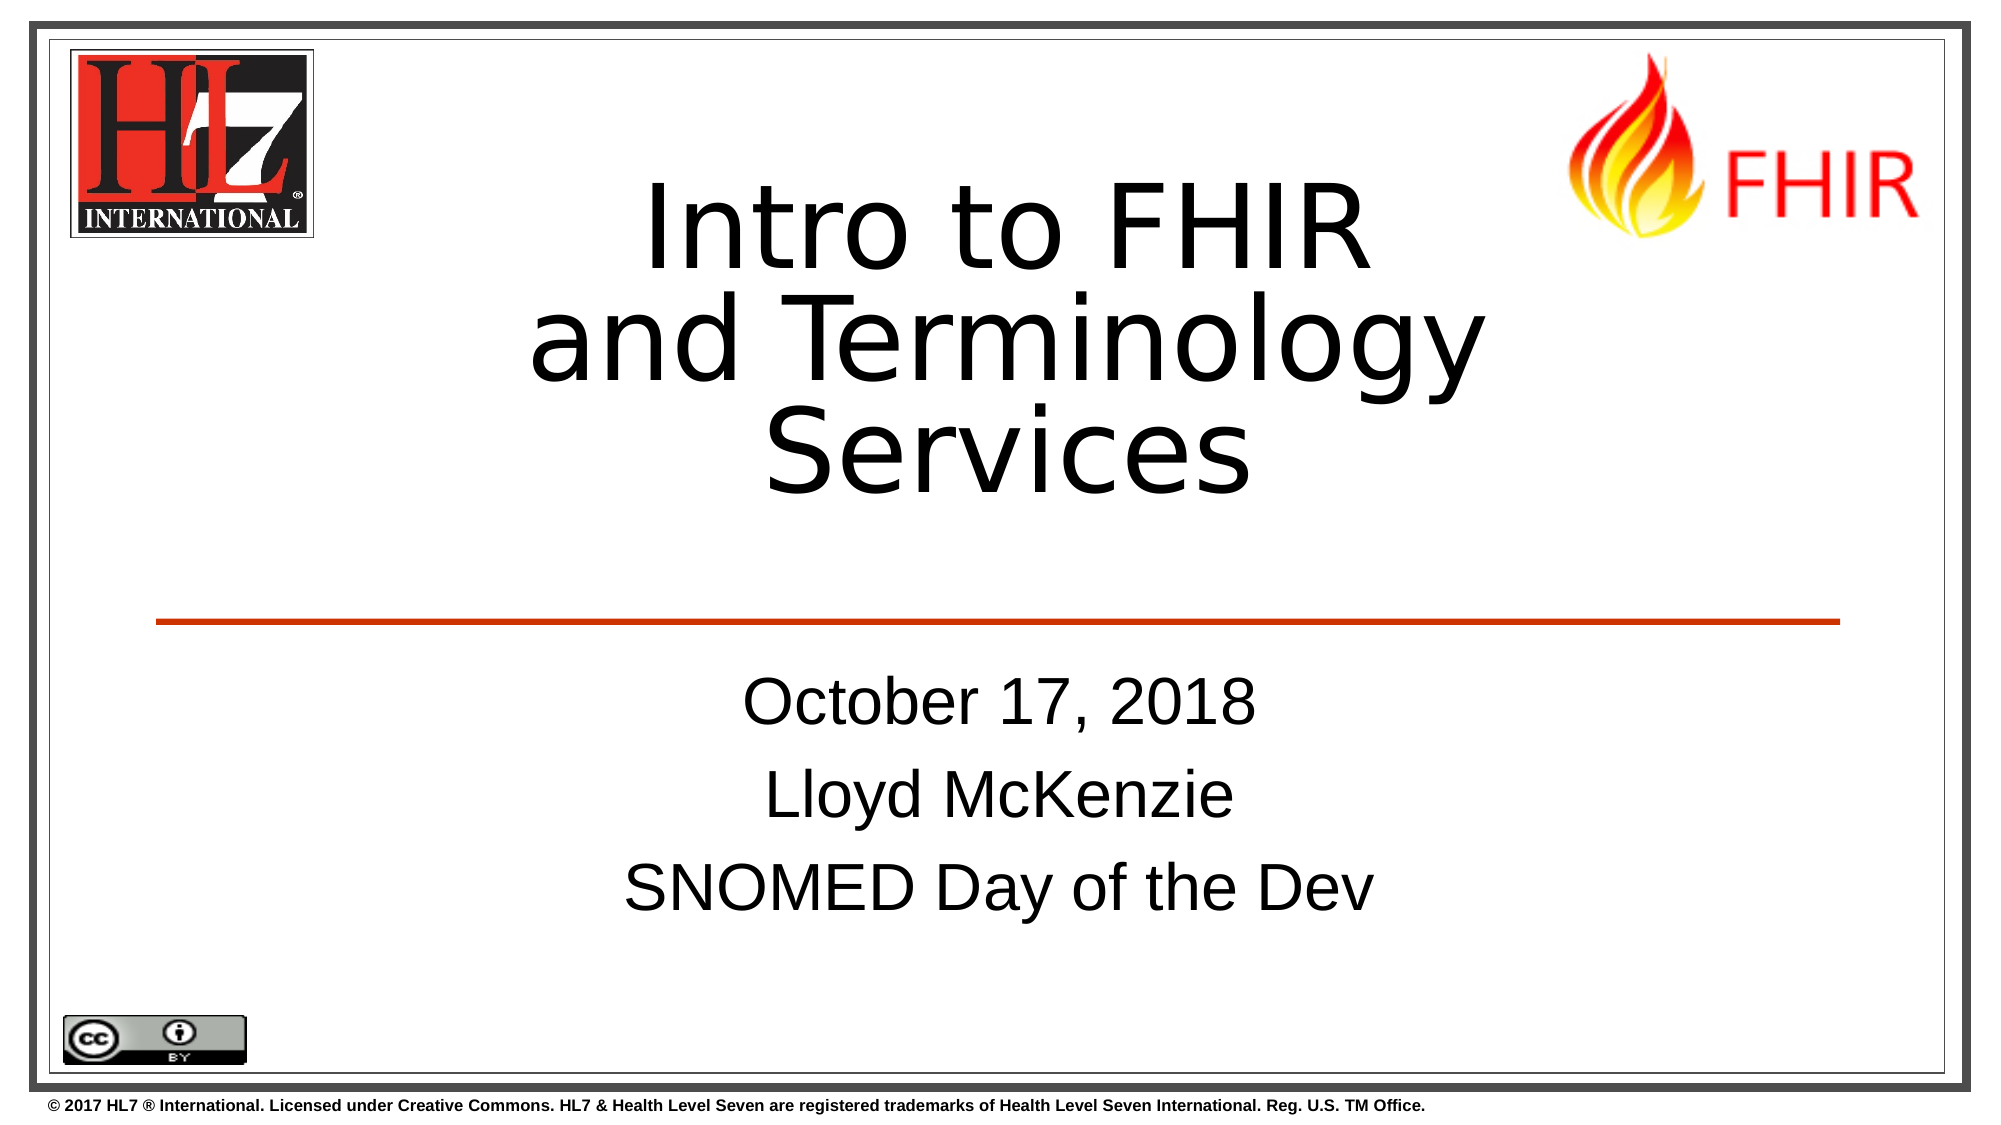

# Intro to FHIR and Terminology Services
October 17, 2018
Lloyd McKenzie
SNOMED Day of the Dev